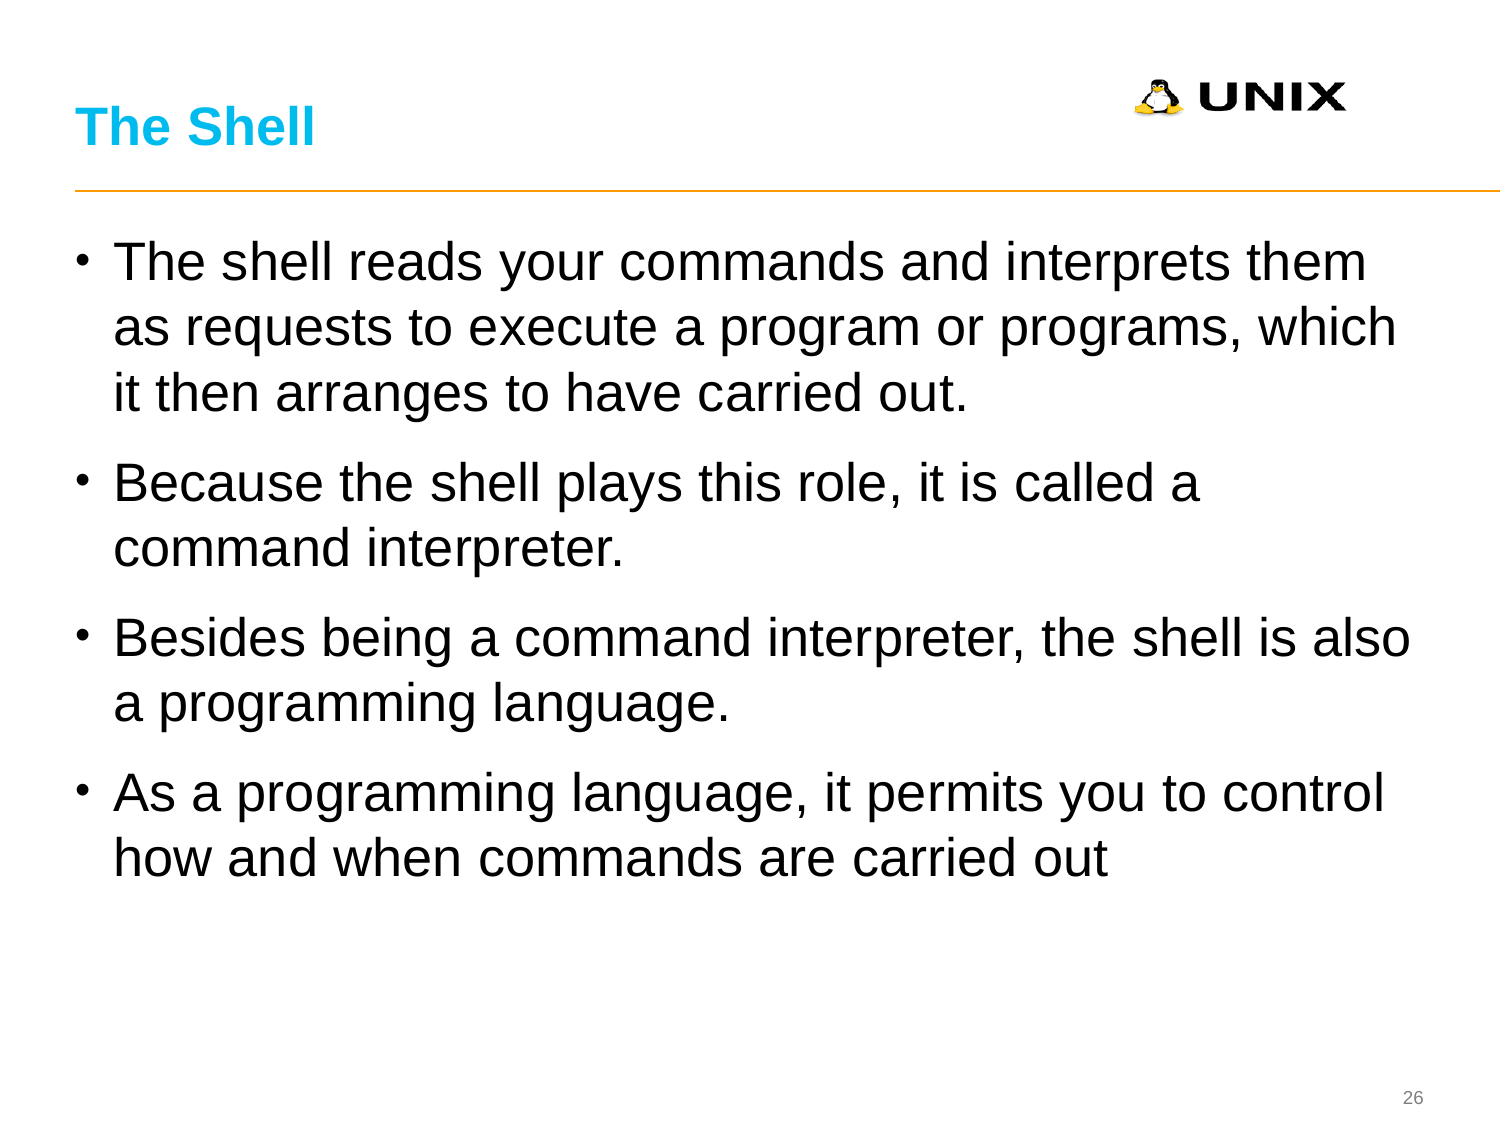

# The Shell
The shell reads your commands and interprets them as requests to execute a program or programs, which it then arranges to have carried out.
Because the shell plays this role, it is called a command interpreter.
Besides being a command interpreter, the shell is also a programming language.
As a programming language, it permits you to control how and when commands are carried out